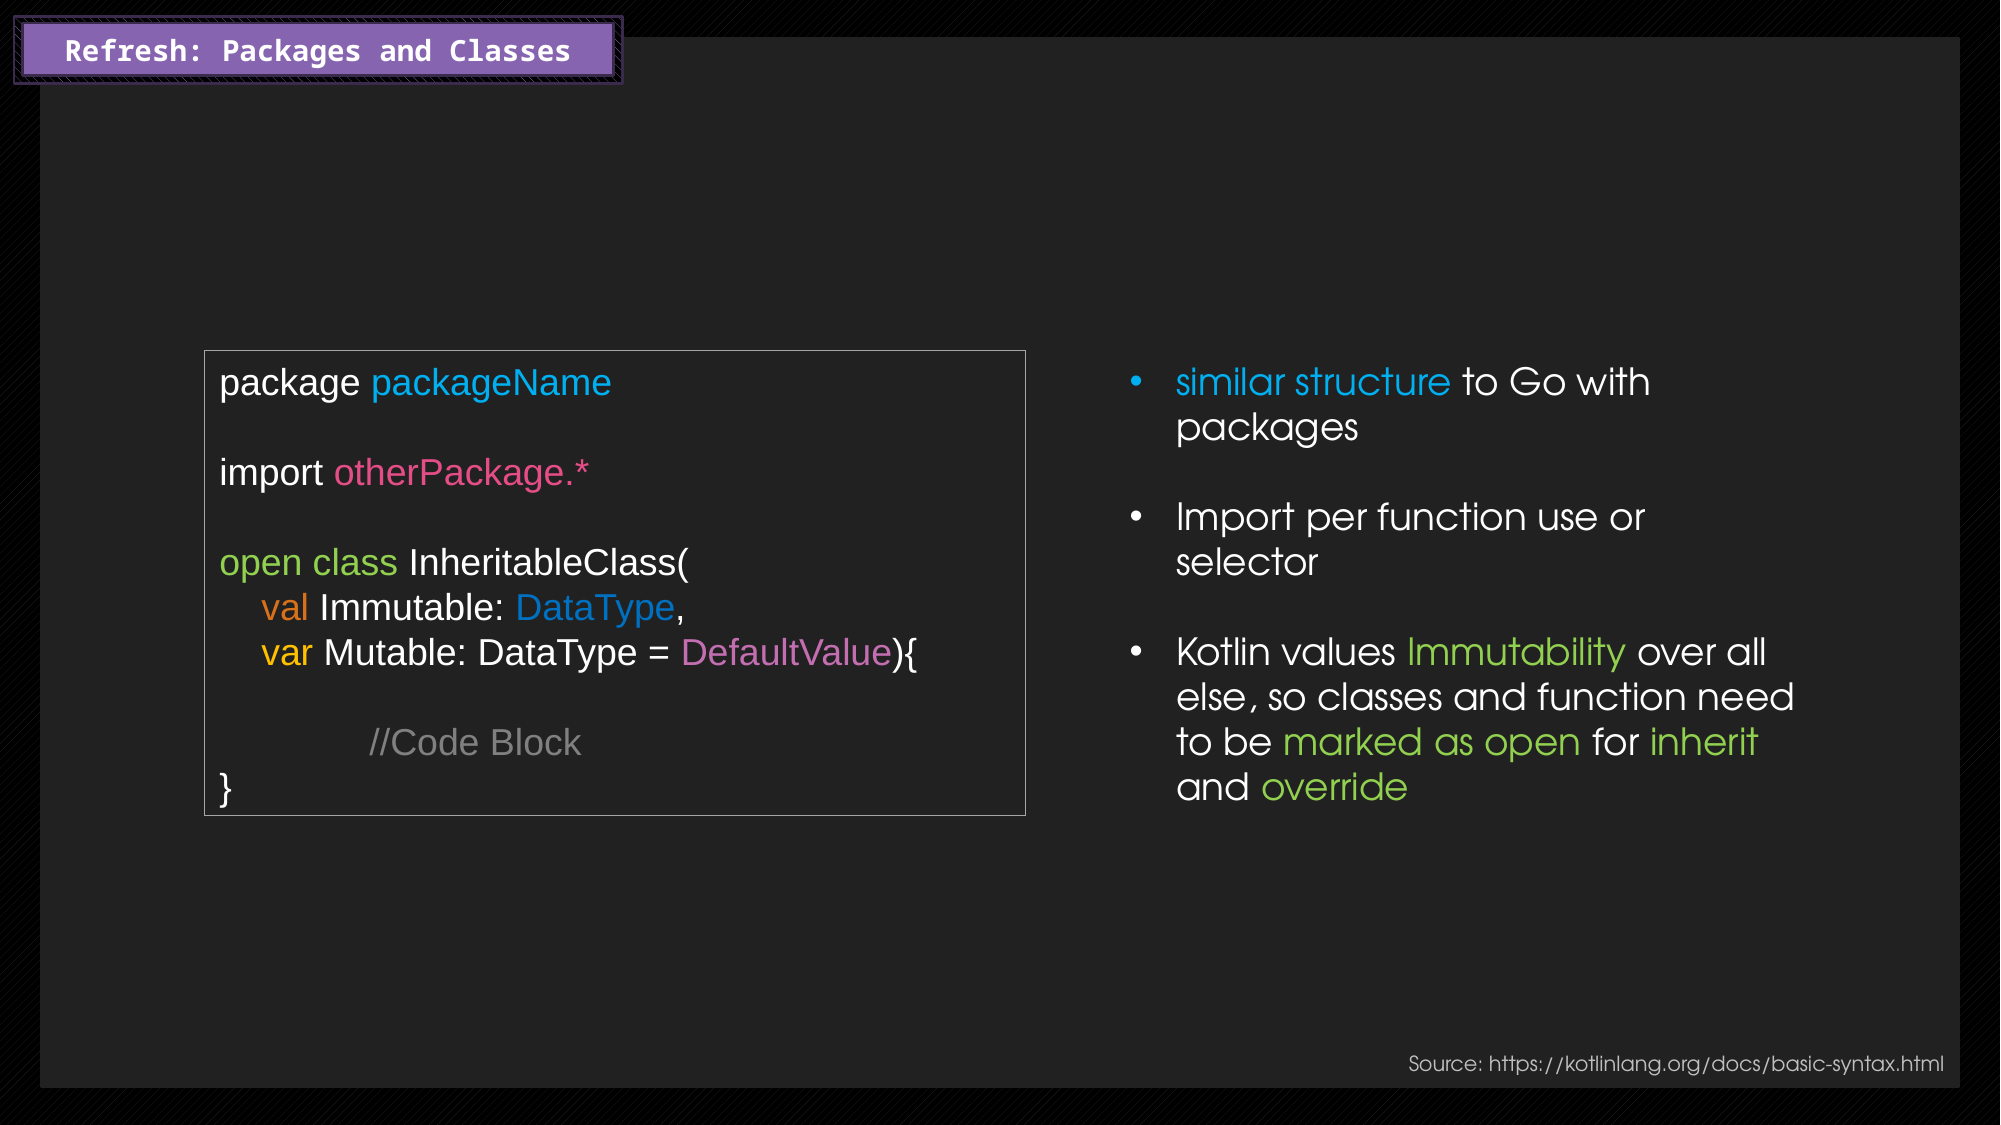

Refresh: Packages and Classes

package packageName
import otherPackage.*
open class InheritableClass(
    val Immutable: DataType,
    var Mutable: DataType = DefaultValue){

	//Code Block
}
similar structure to Go with packages

Import per function use or selector

Kotlin values Immutability over all else, so classes and function need to be marked as open for inherit and override
Source: https://kotlinlang.org/docs/basic-syntax.html